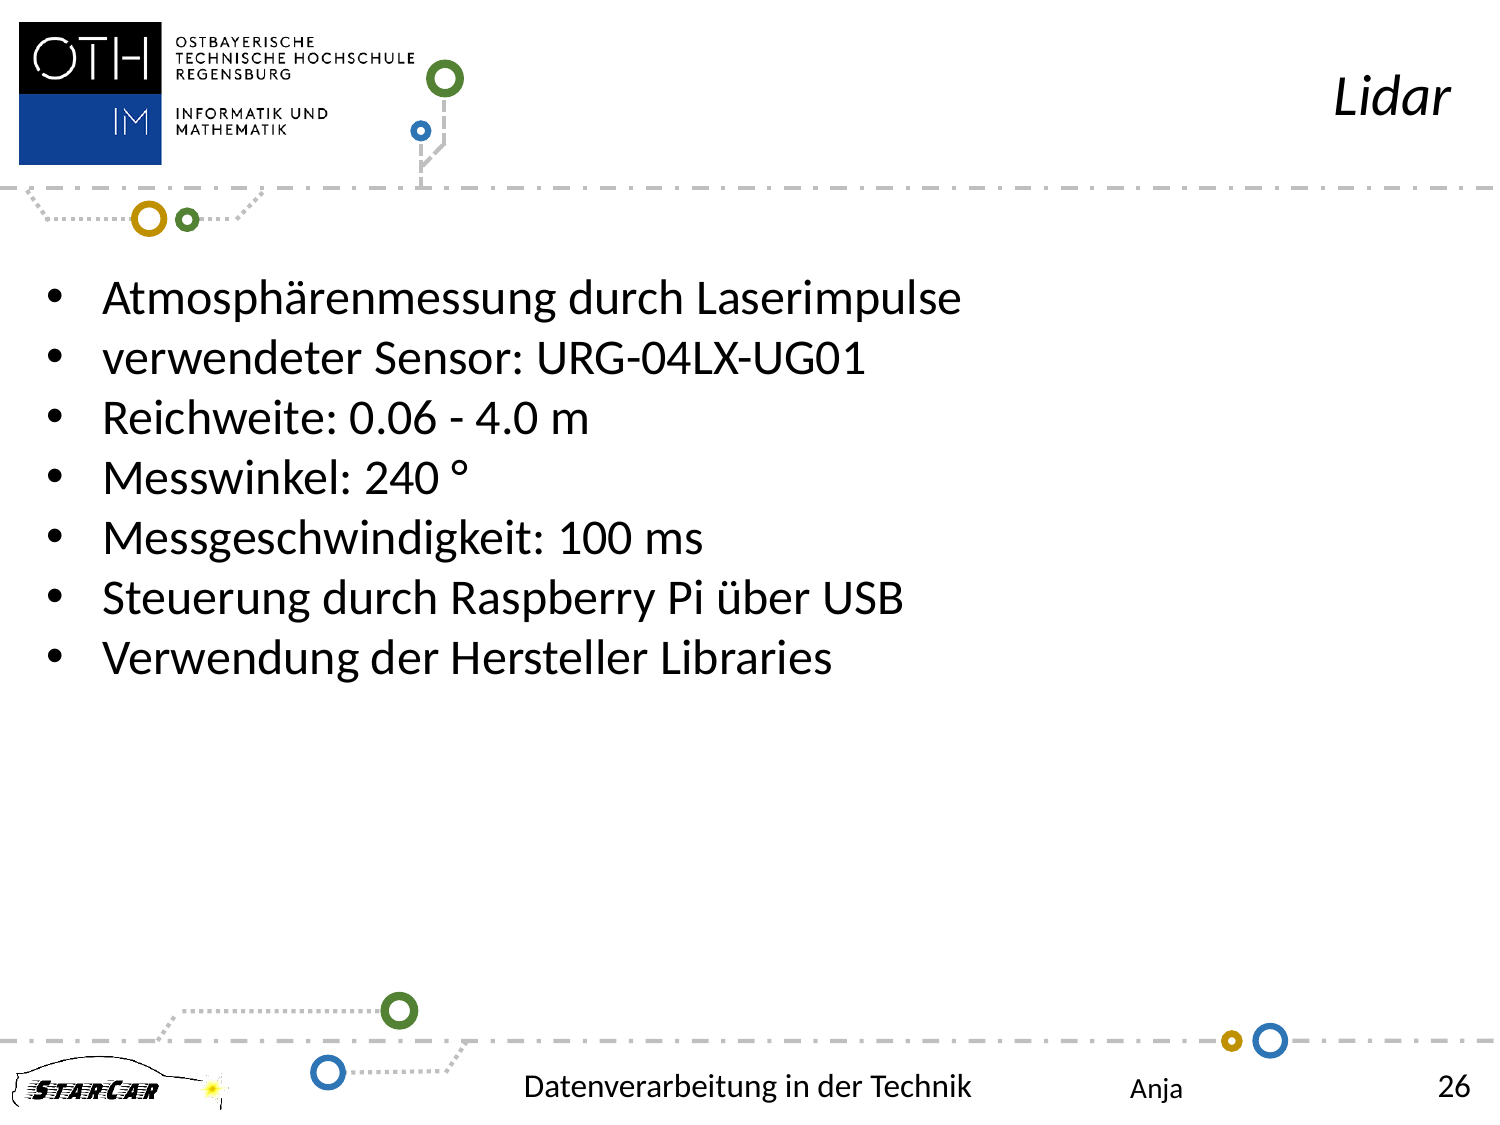

Lidar
Atmosphärenmessung durch Laserimpulse
verwendeter Sensor: URG-04LX-UG01
Reichweite: 0.06 - 4.0 m
Messwinkel: 240 °
Messgeschwindigkeit: 100 ms
Steuerung durch Raspberry Pi über USB
Verwendung der Hersteller Libraries

Datenverarbeitung in der Technik
Anja